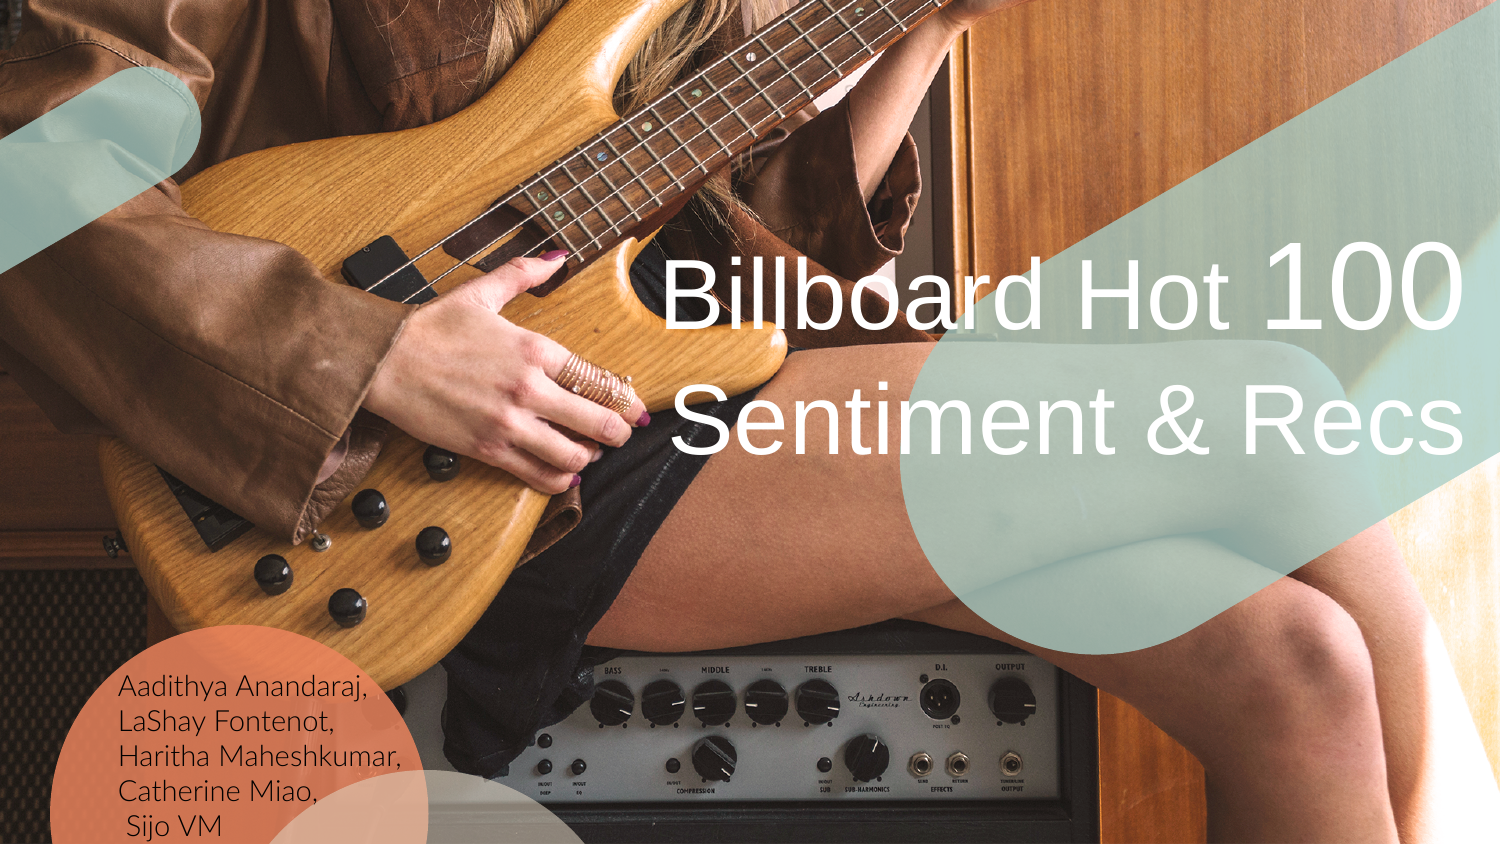

# Billboard Hot 100 Sentiment & Recs

Aadithya Anandaraj,
LaShay Fontenot,
Haritha Maheshkumar,
Catherine Miao,
 Sijo VM